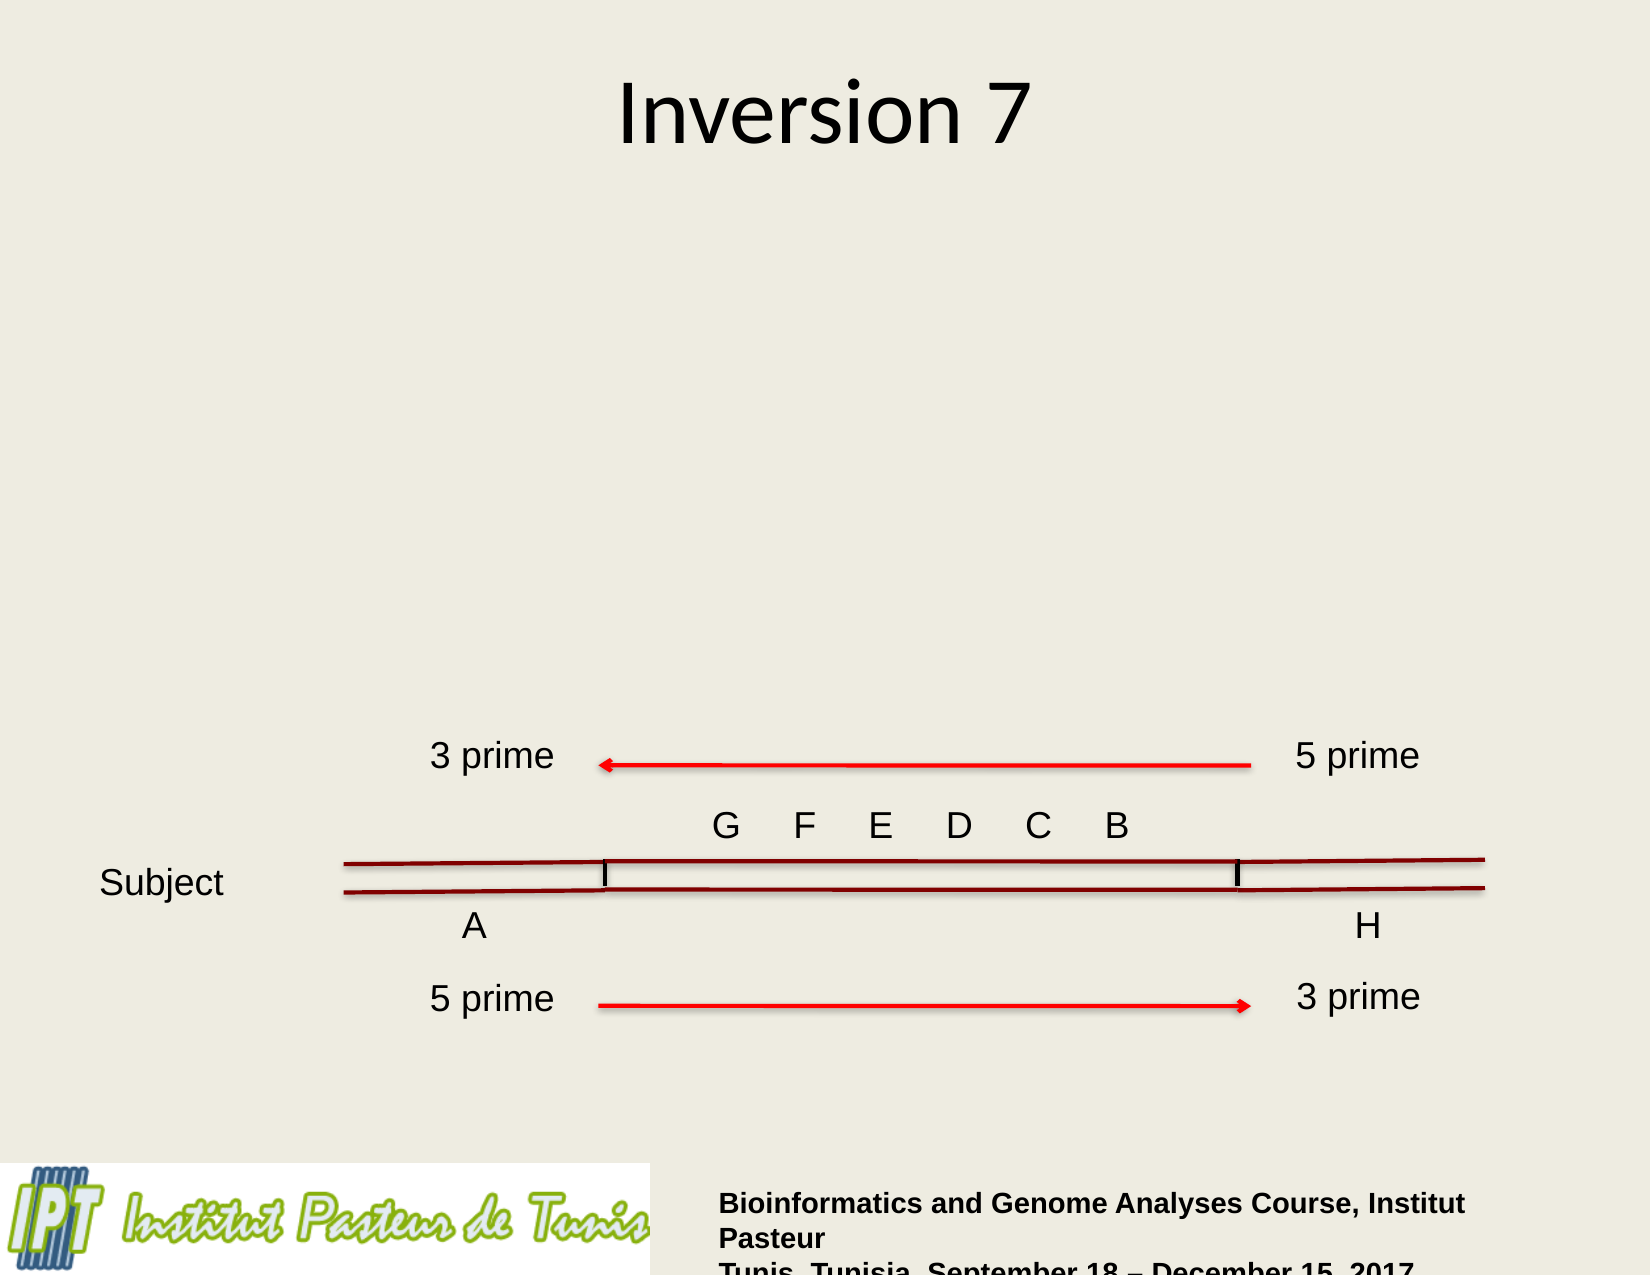

# Inversion 7
3 prime
5 prime
G     F     E     D     C     B
Subject
A
H
3 prime
5 prime